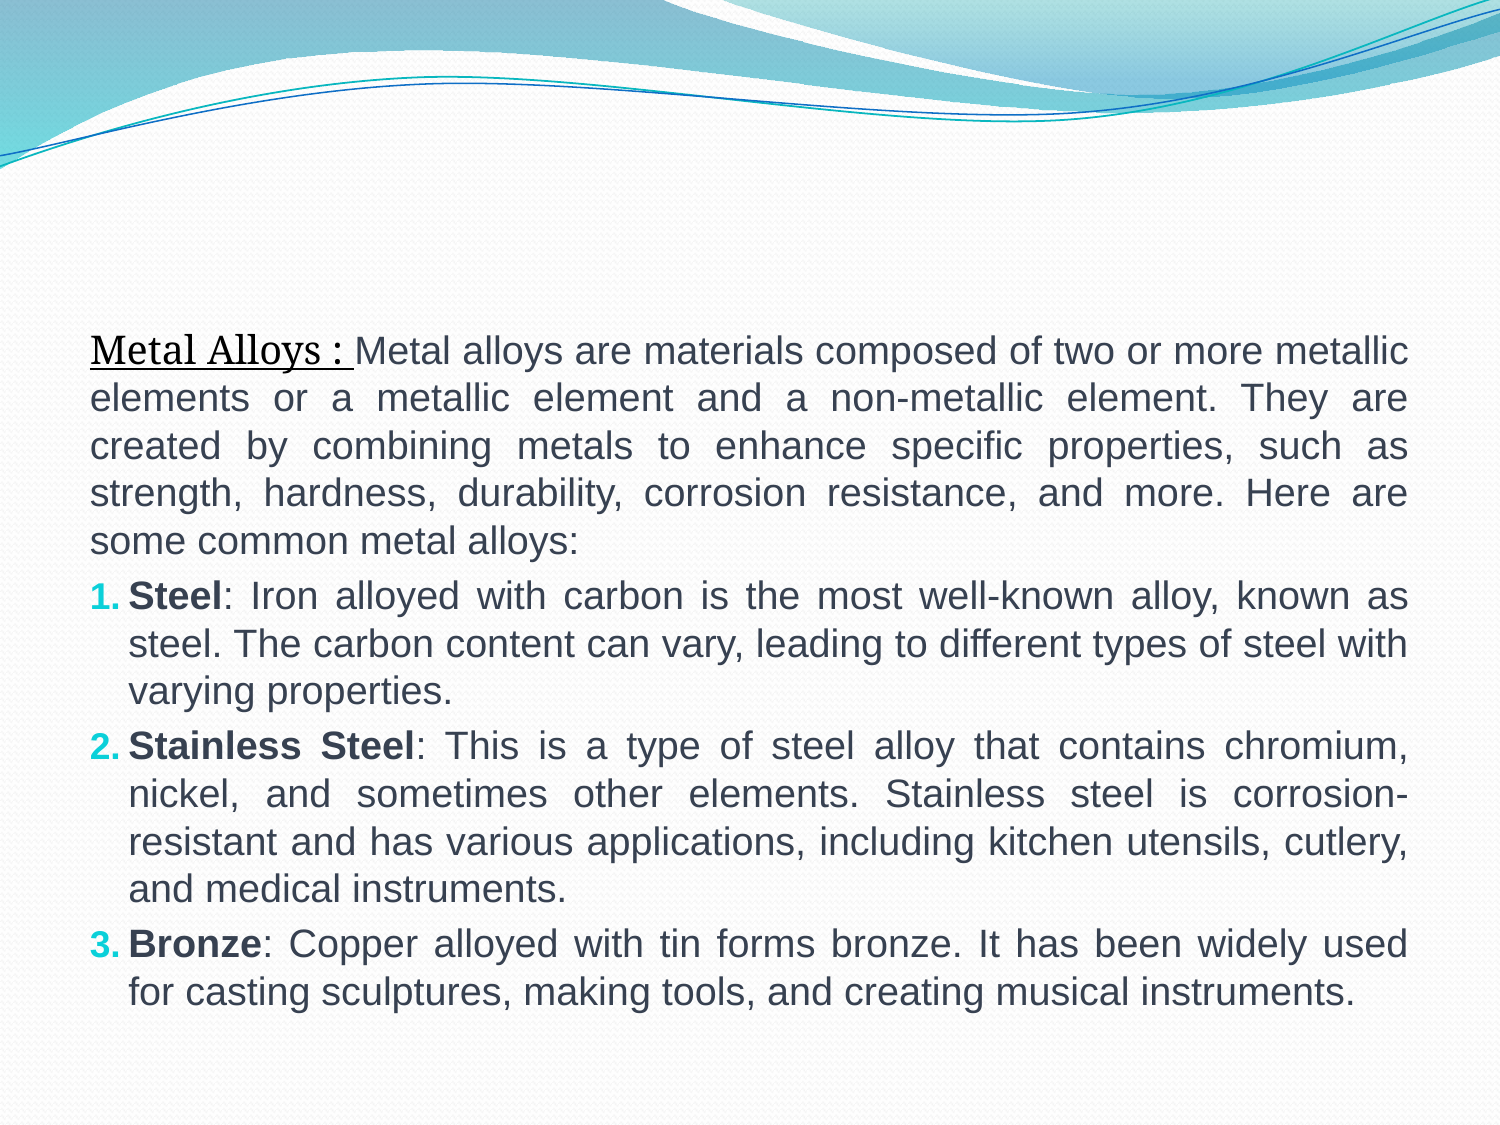

#
Metal Alloys : Metal alloys are materials composed of two or more metallic elements or a metallic element and a non-metallic element. They are created by combining metals to enhance specific properties, such as strength, hardness, durability, corrosion resistance, and more. Here are some common metal alloys:
Steel: Iron alloyed with carbon is the most well-known alloy, known as steel. The carbon content can vary, leading to different types of steel with varying properties.
Stainless Steel: This is a type of steel alloy that contains chromium, nickel, and sometimes other elements. Stainless steel is corrosion-resistant and has various applications, including kitchen utensils, cutlery, and medical instruments.
Bronze: Copper alloyed with tin forms bronze. It has been widely used for casting sculptures, making tools, and creating musical instruments.